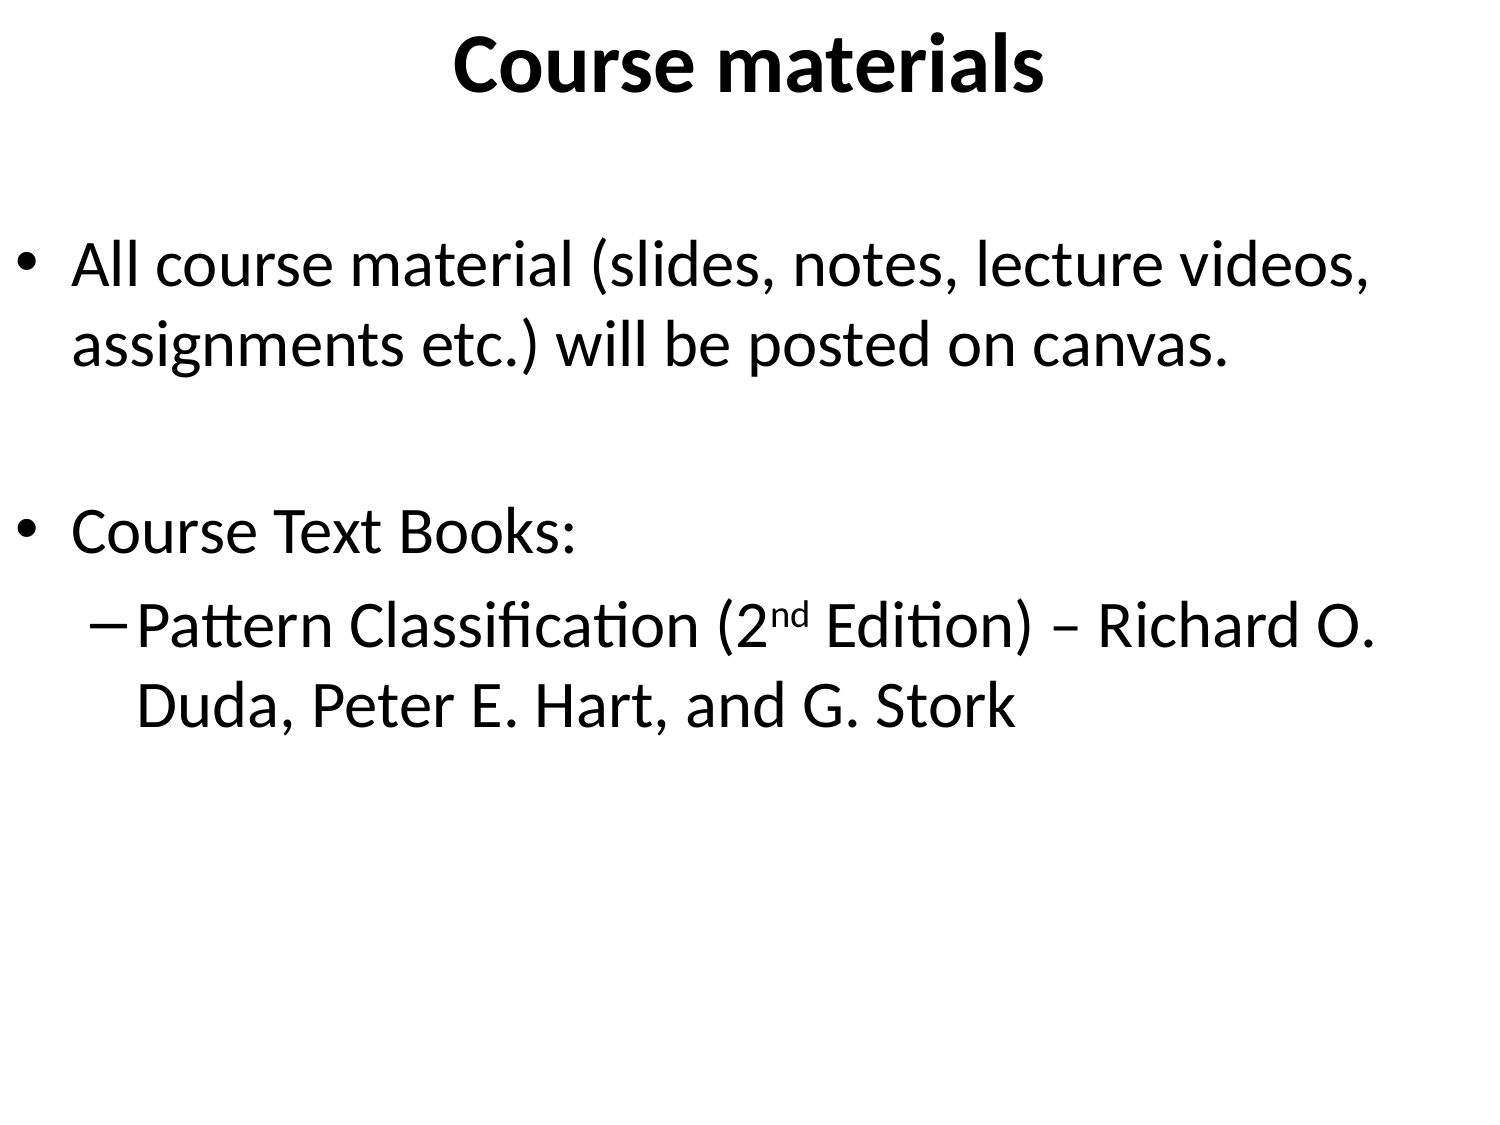

# Course materials
All course material (slides, notes, lecture videos, assignments etc.) will be posted on canvas.

Course Text Books:
Pattern Classification (2nd Edition) – Richard O. Duda, Peter E. Hart, and G. Stork